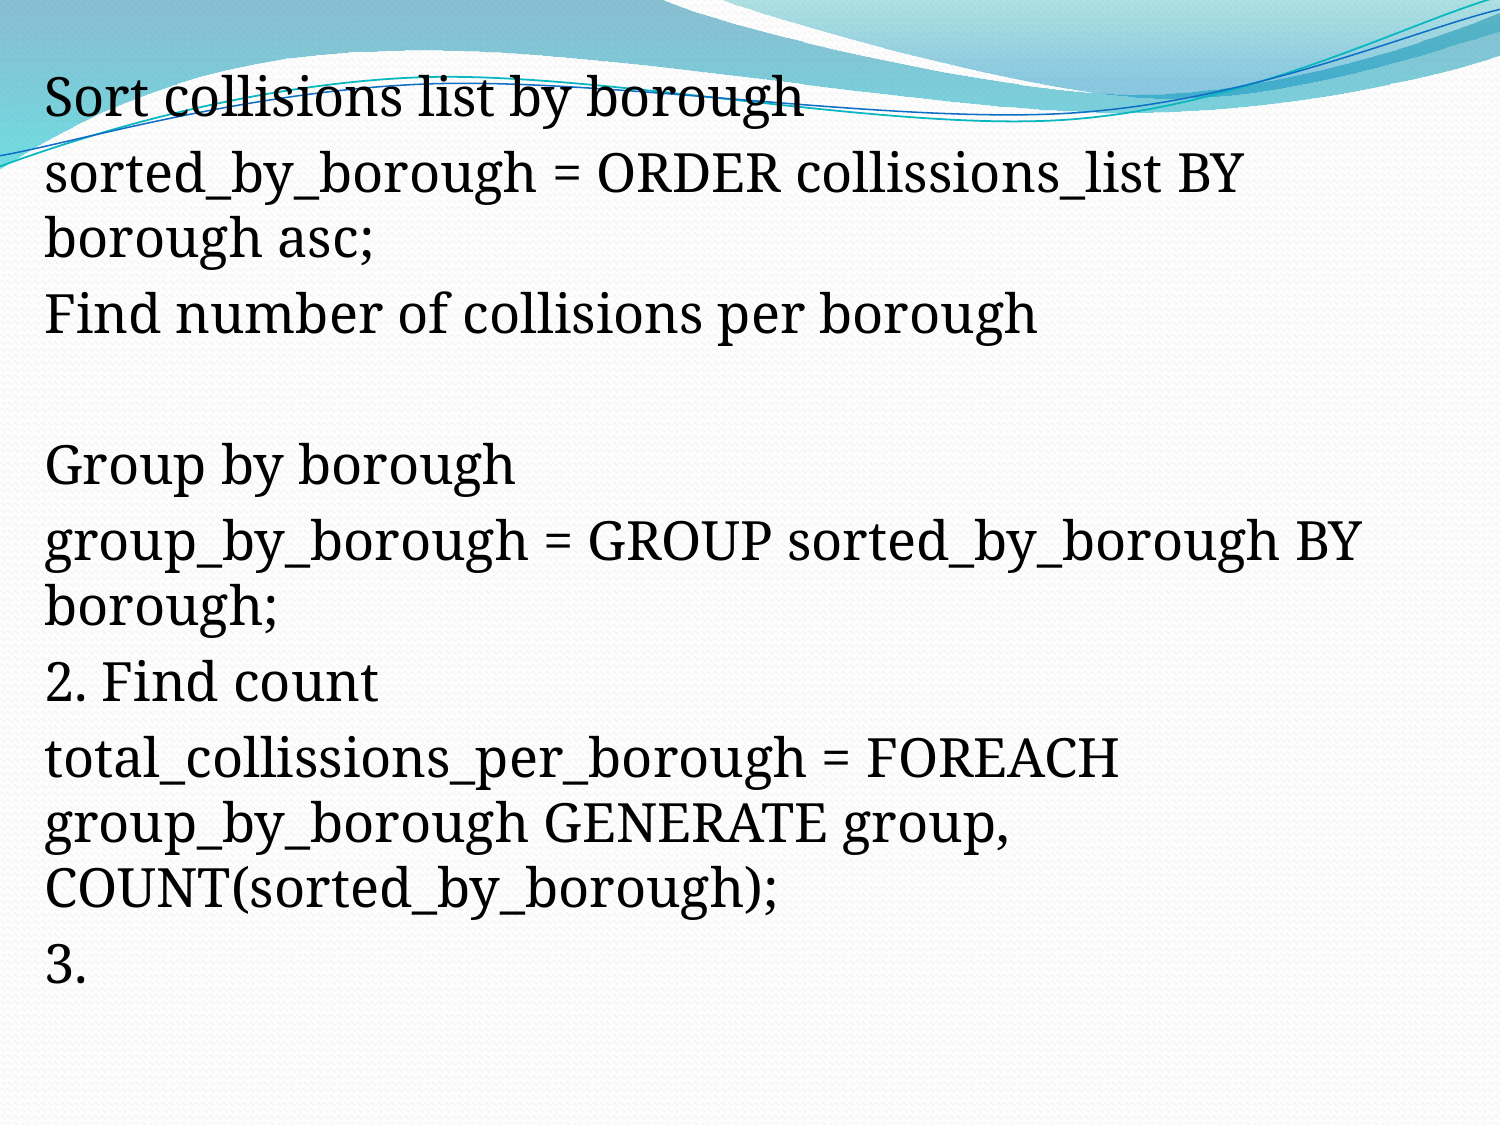

Sort collisions list by borough
sorted_by_borough = ORDER collissions_list BY borough asc;
Find number of collisions per borough

Group by borough
group_by_borough = GROUP sorted_by_borough BY borough;
2. Find count
total_collissions_per_borough = FOREACH group_by_borough GENERATE group, COUNT(sorted_by_borough);
3.